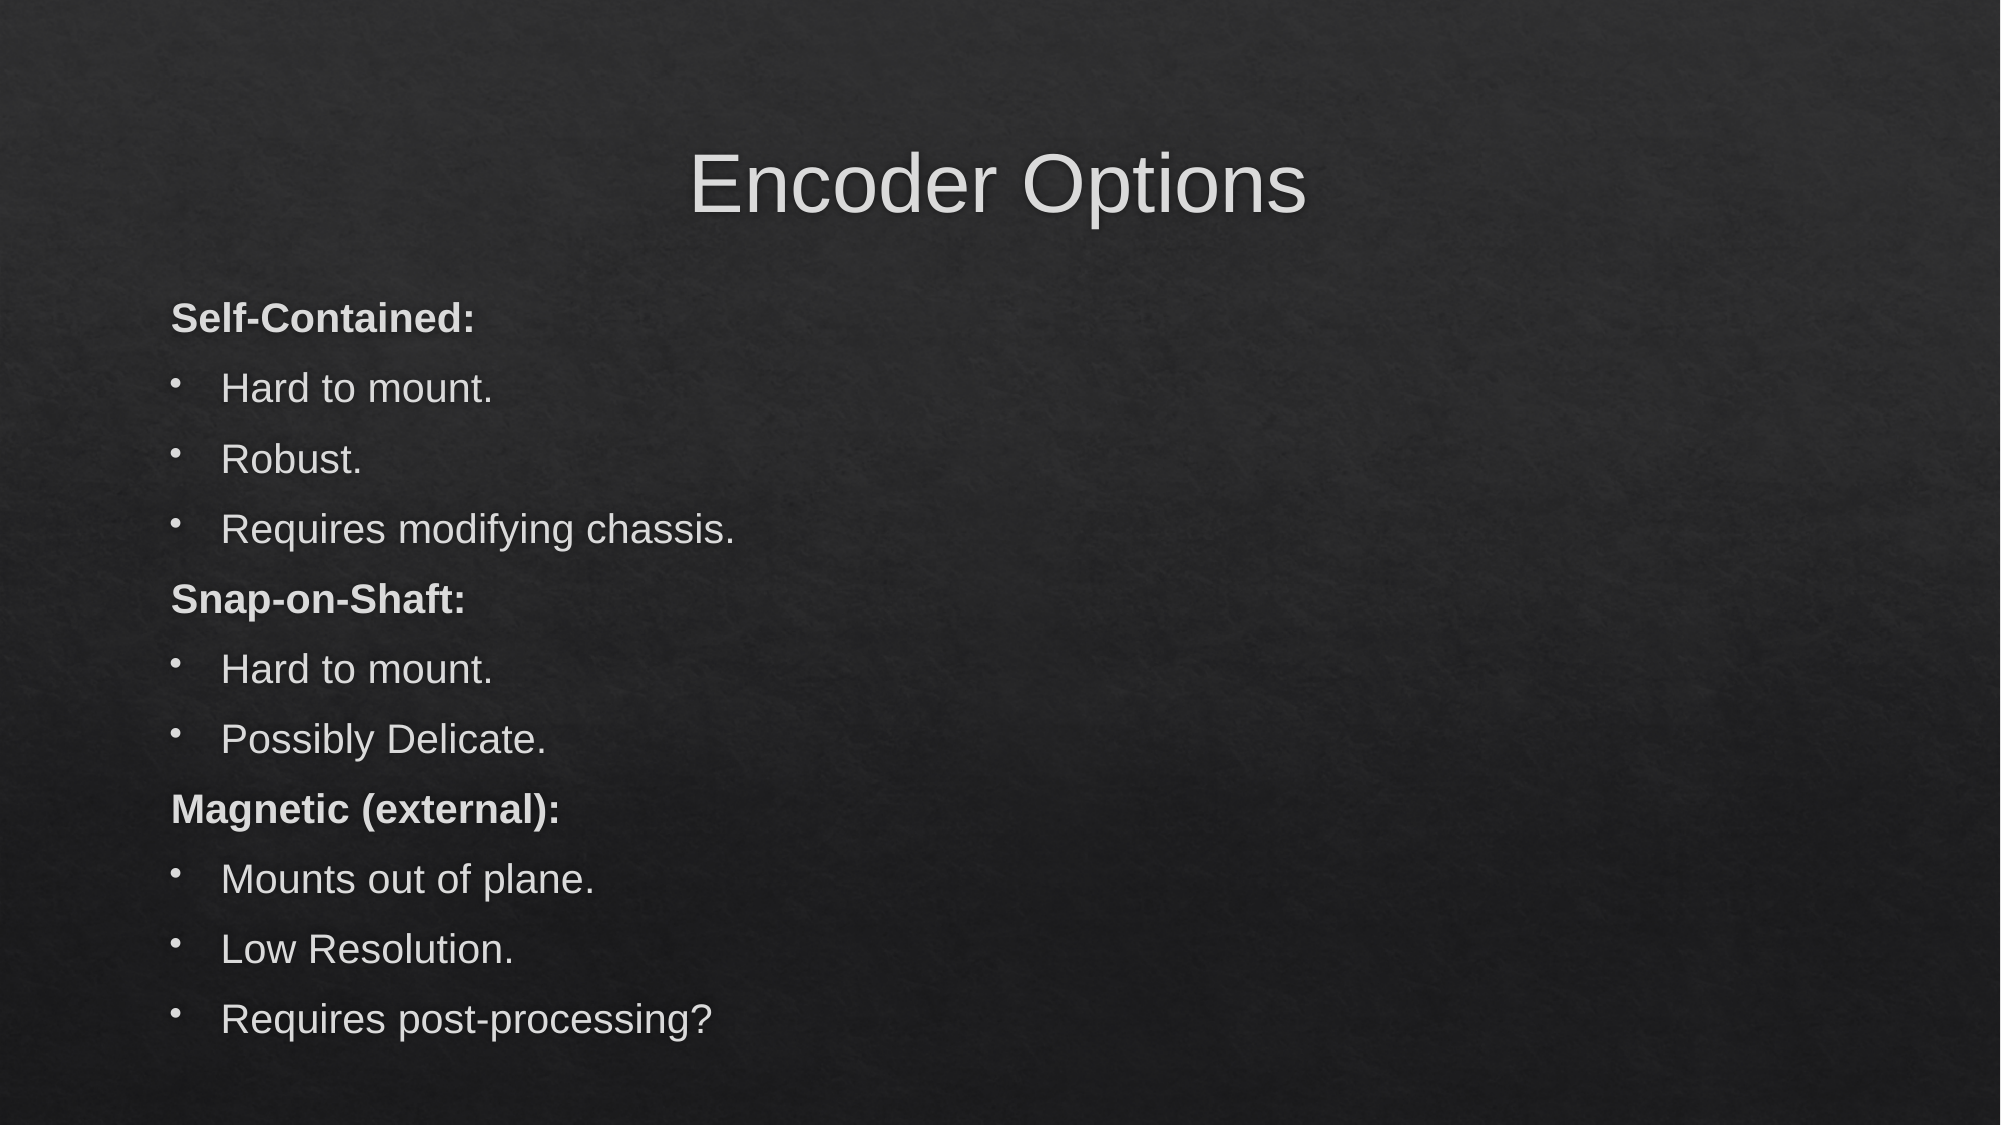

# Encoder Options
Self-Contained:
Hard to mount.
Robust.
Requires modifying chassis.
Snap-on-Shaft:
Hard to mount.
Possibly Delicate.
Magnetic (external):
Mounts out of plane.
Low Resolution.
Requires post-processing?